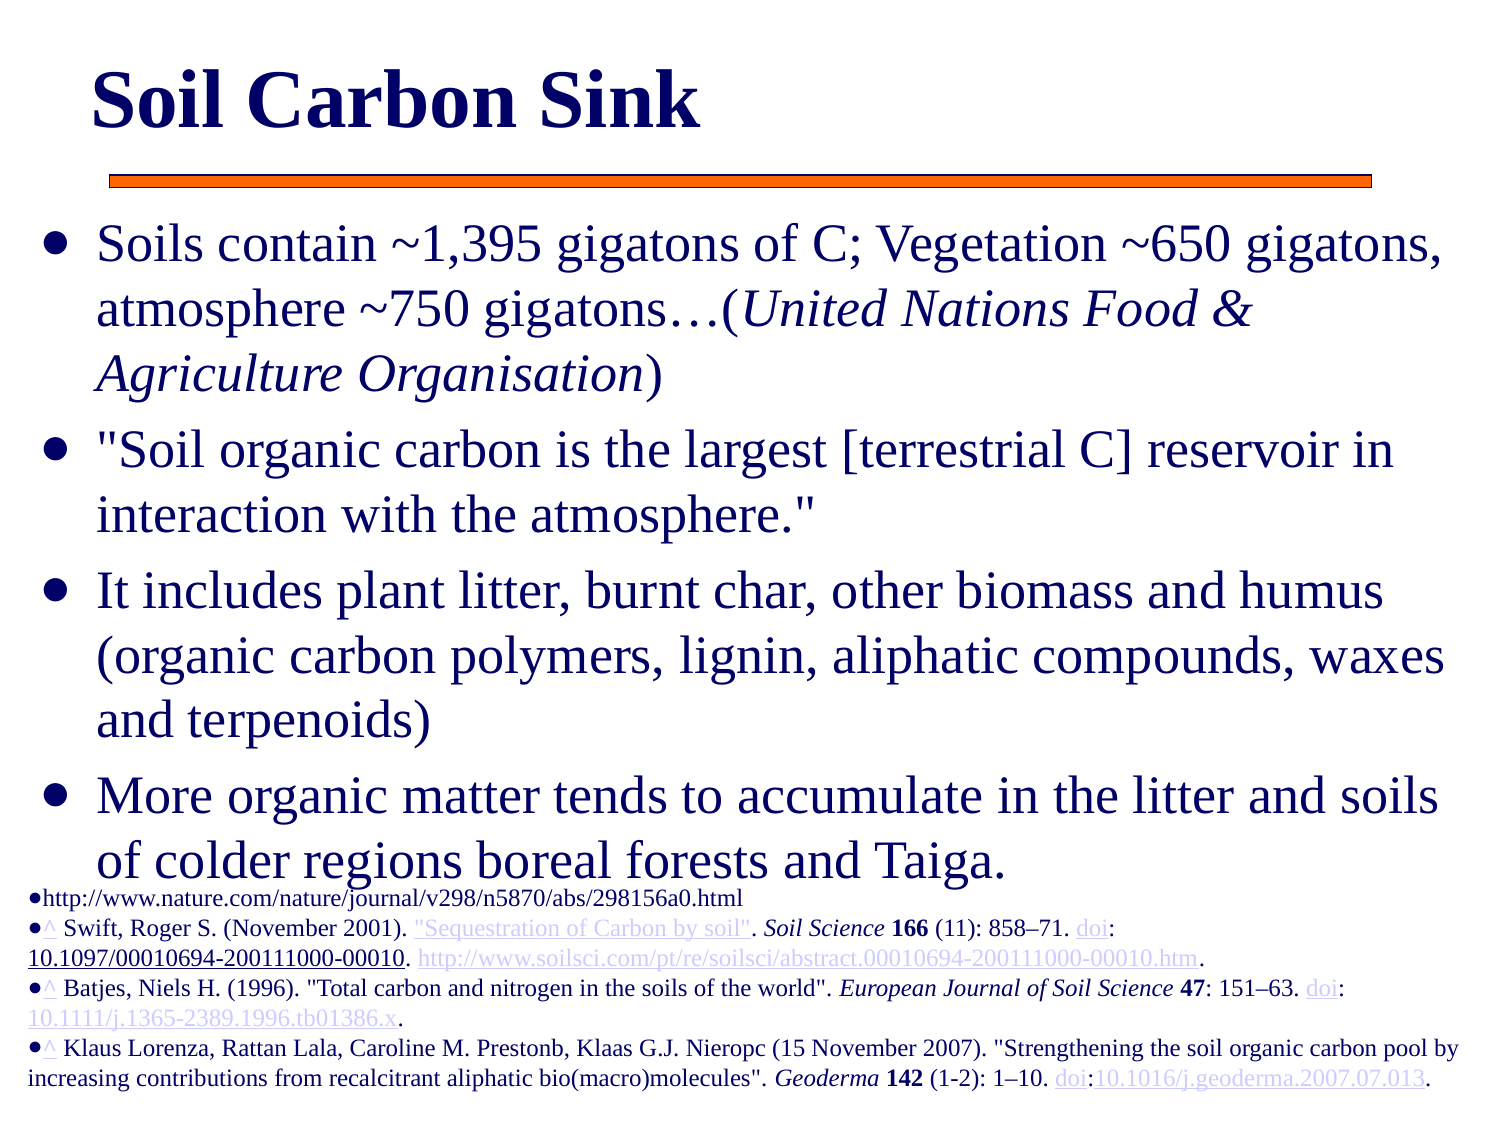

# Soil Carbon Sink
Soils contain ~1,395 gigatons of C; Vegetation ~650 gigatons, atmosphere ~750 gigatons…(United Nations Food & Agriculture Organisation)
"Soil organic carbon is the largest [terrestrial C] reservoir in interaction with the atmosphere."
It includes plant litter, burnt char, other biomass and humus (organic carbon polymers, lignin, aliphatic compounds, waxes and terpenoids)
More organic matter tends to accumulate in the litter and soils of colder regions boreal forests and Taiga.
http://www.nature.com/nature/journal/v298/n5870/abs/298156a0.html
^ Swift, Roger S. (November 2001). "Sequestration of Carbon by soil". Soil Science 166 (11): 858–71. doi:10.1097/00010694-200111000-00010. http://www.soilsci.com/pt/re/soilsci/abstract.00010694-200111000-00010.htm.
^ Batjes, Niels H. (1996). "Total carbon and nitrogen in the soils of the world". European Journal of Soil Science 47: 151–63. doi:10.1111/j.1365-2389.1996.tb01386.x.
^ Klaus Lorenza, Rattan Lala, Caroline M. Prestonb, Klaas G.J. Nieropc (15 November 2007). "Strengthening the soil organic carbon pool by increasing contributions from recalcitrant aliphatic bio(macro)molecules". Geoderma 142 (1-2): 1–10. doi:10.1016/j.geoderma.2007.07.013.